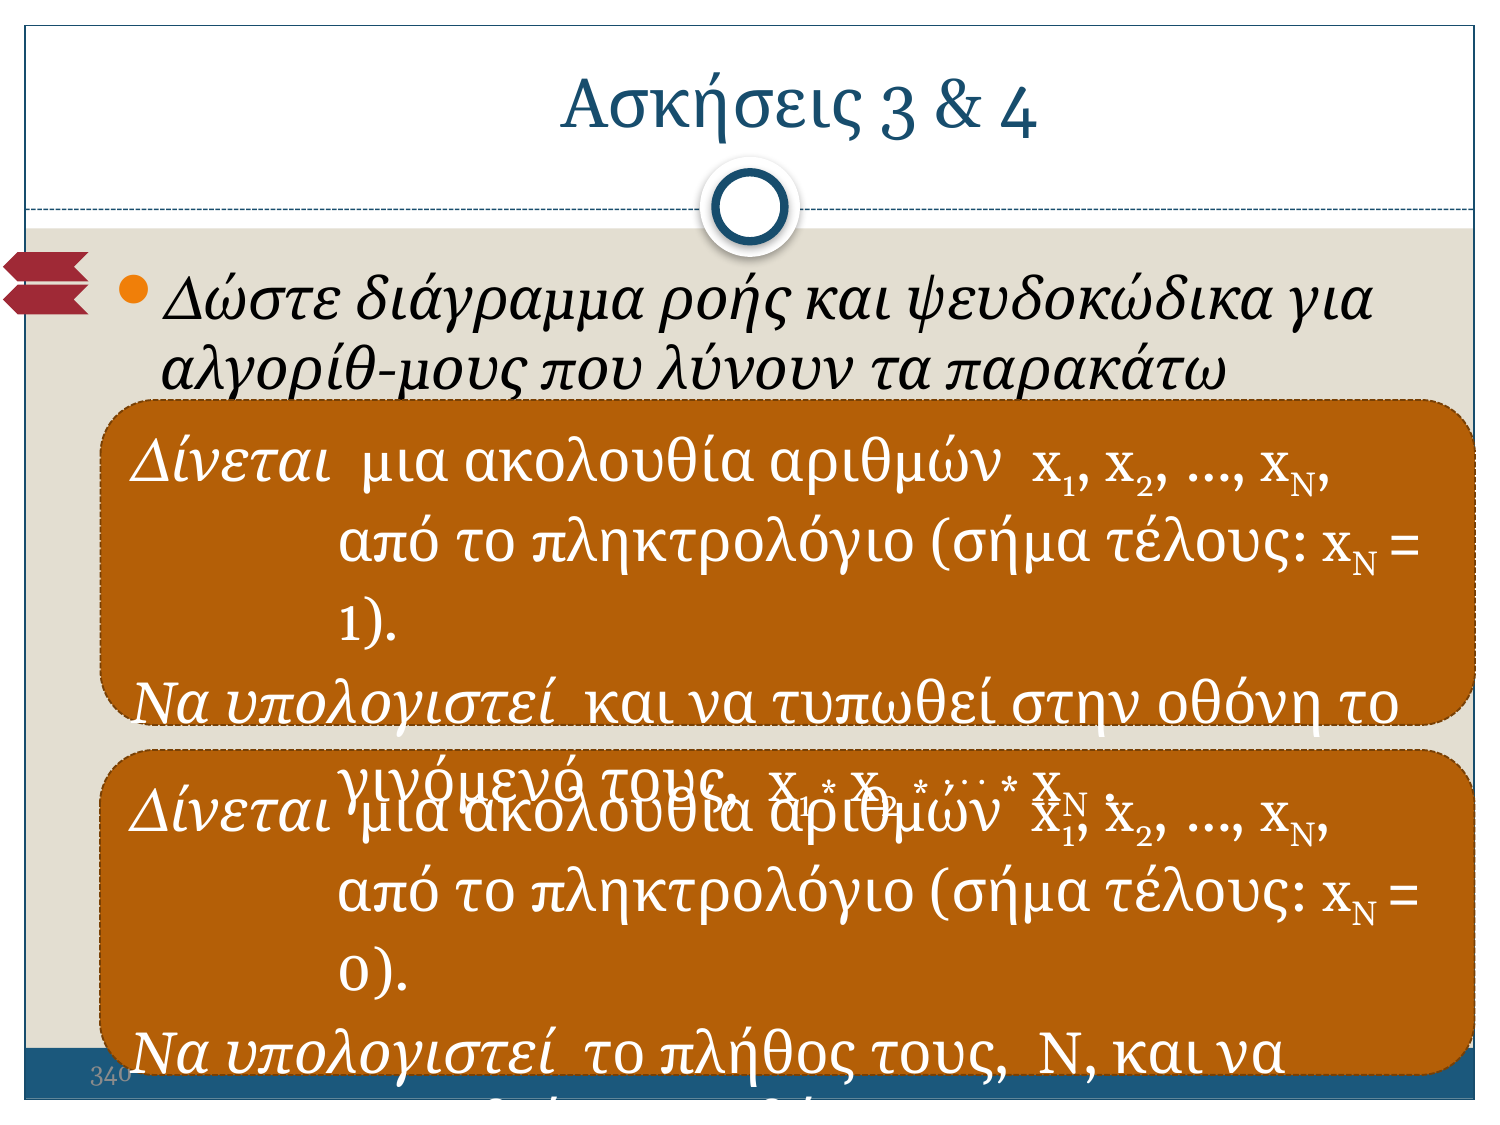

Ασκήσεις 3 & 4

Δώστε διάγραμμα ροής και ψευδοκώδικα για αλγορίθ-μους που λύνουν τα παρακάτω προβλήματα:

Δίνεται  μια ακολουθία αριθμών  x1, x2, …, xN,  από το πληκτρολόγιο (σήμα τέλους: xN = 1).
Να υπολογιστεί  και να τυπωθεί στην οθόνη το γινόμενό τους,  x1 * x2 * . . . * xN .
Δίνεται  μια ακολουθία αριθμών  x1, x2, …, xN,  από το πληκτρολόγιο (σήμα τέλους: xN = 0).
Να υπολογιστεί  το πλήθος τους,  N, και να τυπωθεί στην οθόνη.
340